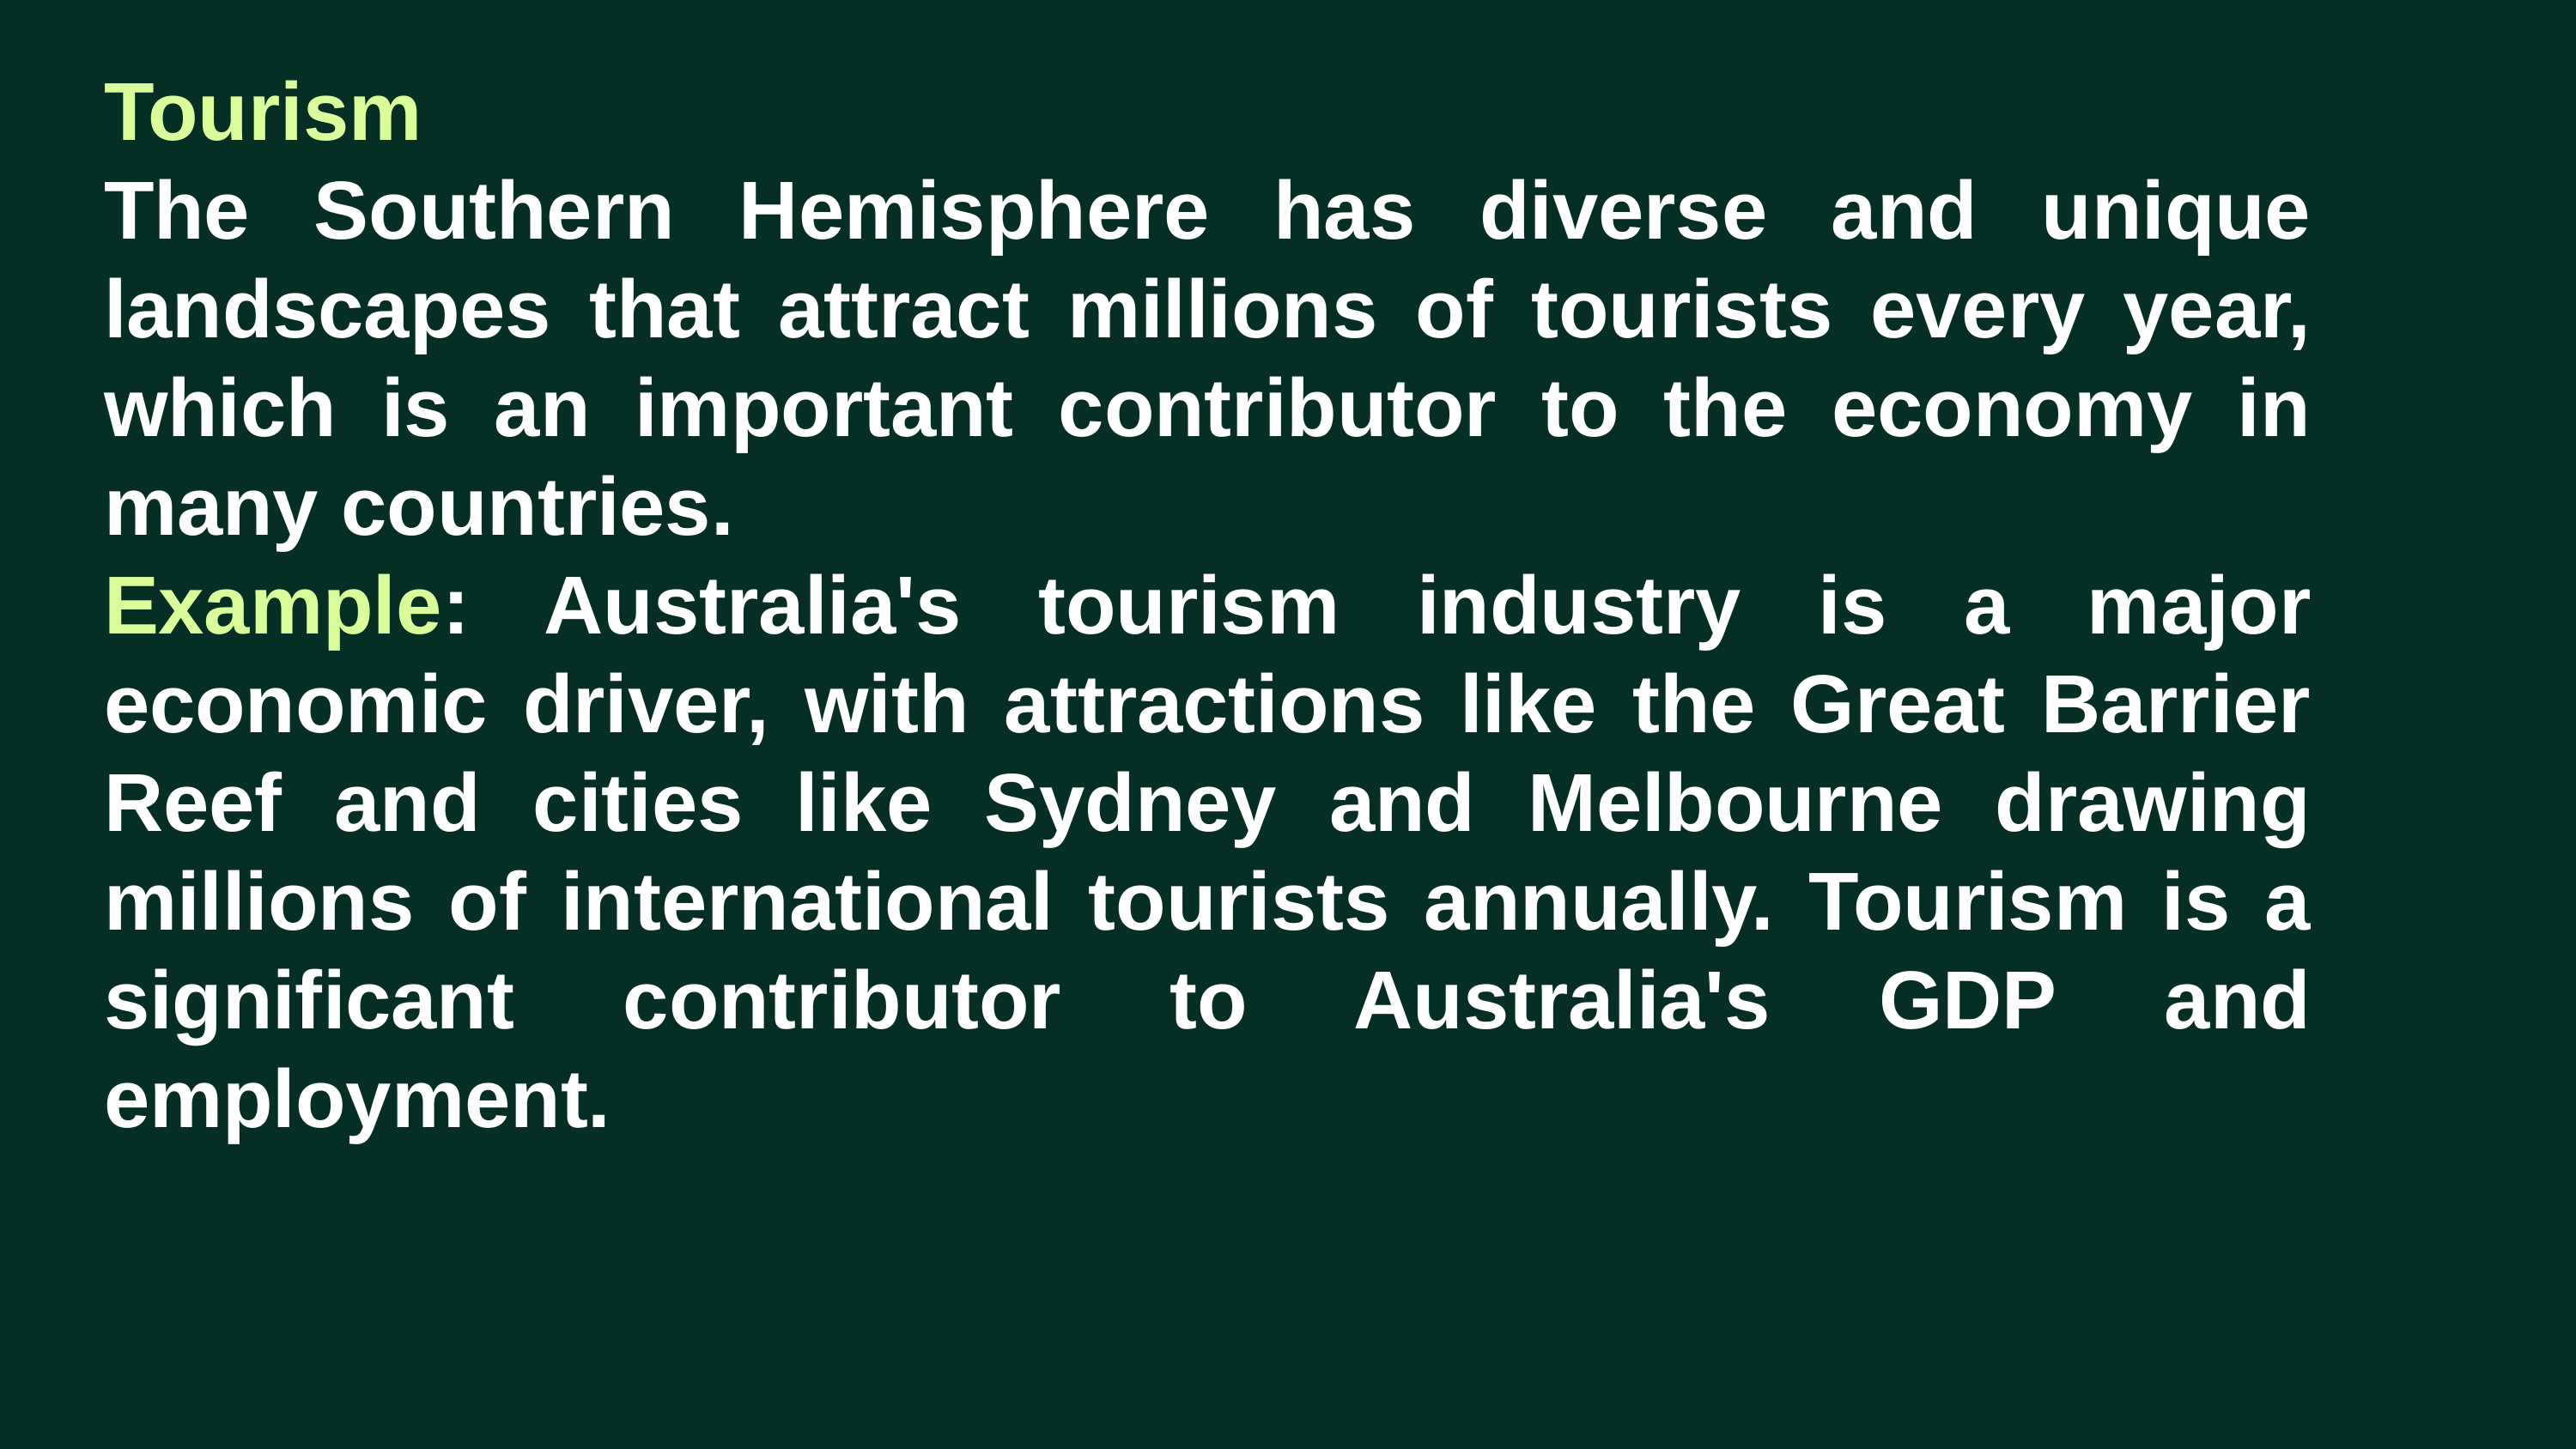

Tourism
The Southern Hemisphere has diverse and unique landscapes that attract millions of tourists every year, which is an important contributor to the economy in many countries.
Example: Australia's tourism industry is a major economic driver, with attractions like the Great Barrier Reef and cities like Sydney and Melbourne drawing millions of international tourists annually. Tourism is a significant contributor to Australia's GDP and employment.